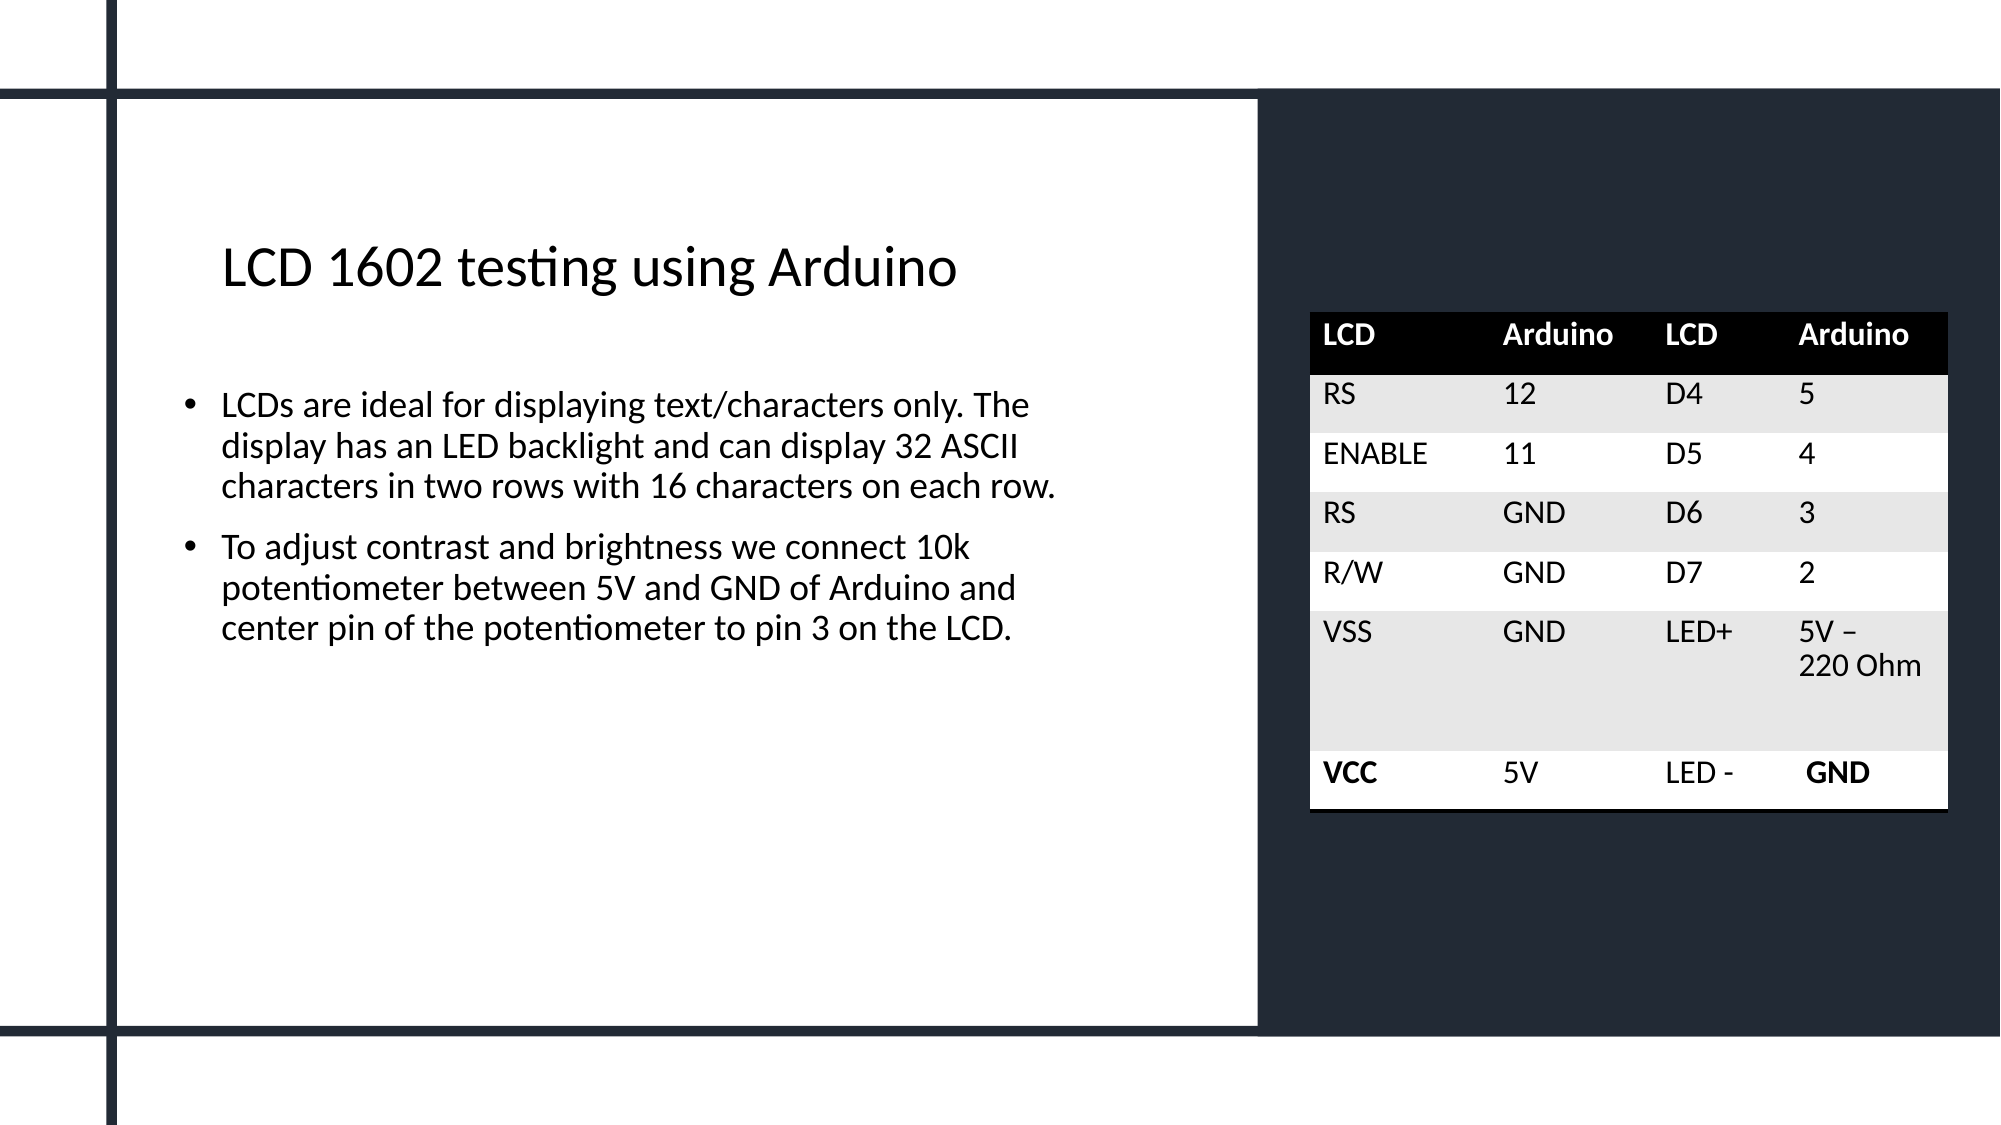

# LCD 1602 testing using Arduino
LCDs are ideal for displaying text/characters only. The display has an LED backlight and can display 32 ASCII characters in two rows with 16 characters on each row.
To adjust contrast and brightness we connect 10k potentiometer between 5V and GND of Arduino and center pin of the potentiometer to pin 3 on the LCD.
| LCD | Arduino | LCD | Arduino |
| --- | --- | --- | --- |
| RS | 12 | D4 | 5 |
| ENABLE | 11 | D5 | 4 |
| RS | GND | D6 | 3 |
| R/W | GND | D7 | 2 |
| VSS | GND | LED+ | 5V – 220 Ohm |
| VCC | 5V | LED - | GND |